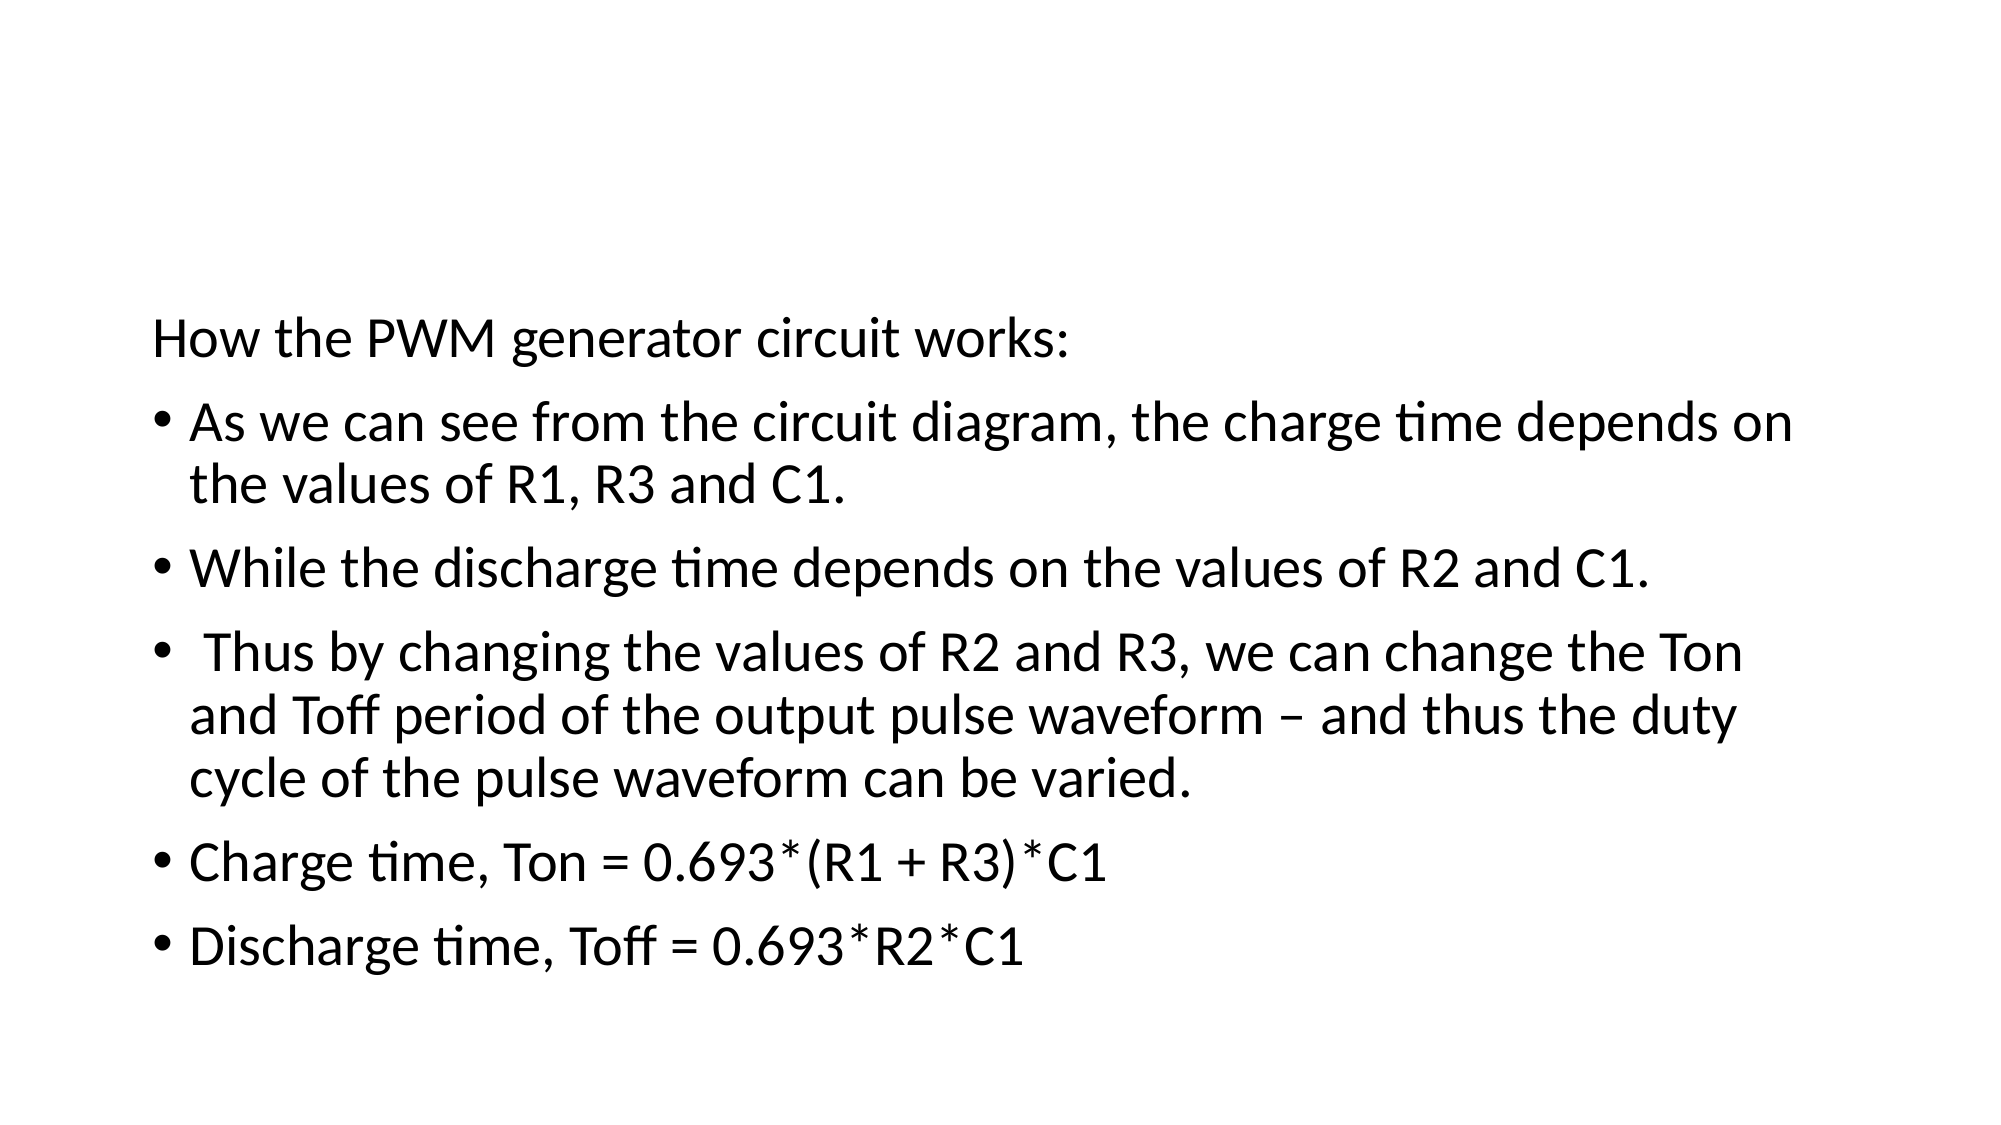

How the PWM generator circuit works:
As we can see from the circuit diagram, the charge time depends on the values of R1, R3 and C1.
While the discharge time depends on the values of R2 and C1.
 Thus by changing the values of R2 and R3, we can change the Ton and Toff period of the output pulse waveform – and thus the duty cycle of the pulse waveform can be varied.
Charge time, Ton = 0.693*(R1 + R3)*C1
Discharge time, Toff = 0.693*R2*C1